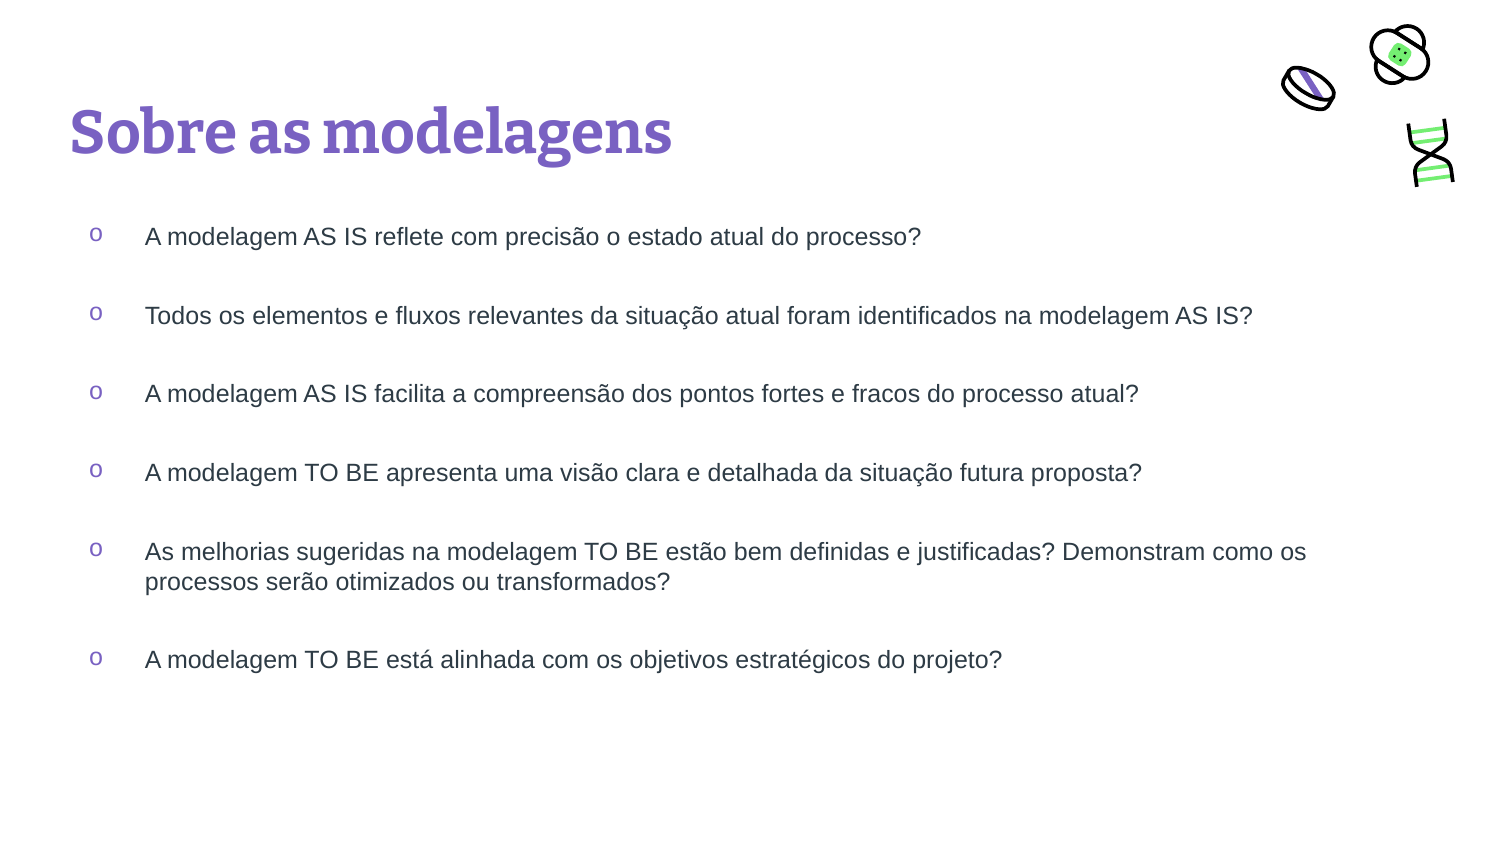

# Sobre as modelagens
A modelagem AS IS reflete com precisão o estado atual do processo?

Todos os elementos e fluxos relevantes da situação atual foram identificados na modelagem AS IS?

A modelagem AS IS facilita a compreensão dos pontos fortes e fracos do processo atual?

A modelagem TO BE apresenta uma visão clara e detalhada da situação futura proposta?

As melhorias sugeridas na modelagem TO BE estão bem definidas e justificadas? Demonstram como os processos serão otimizados ou transformados?

A modelagem TO BE está alinhada com os objetivos estratégicos do projeto?